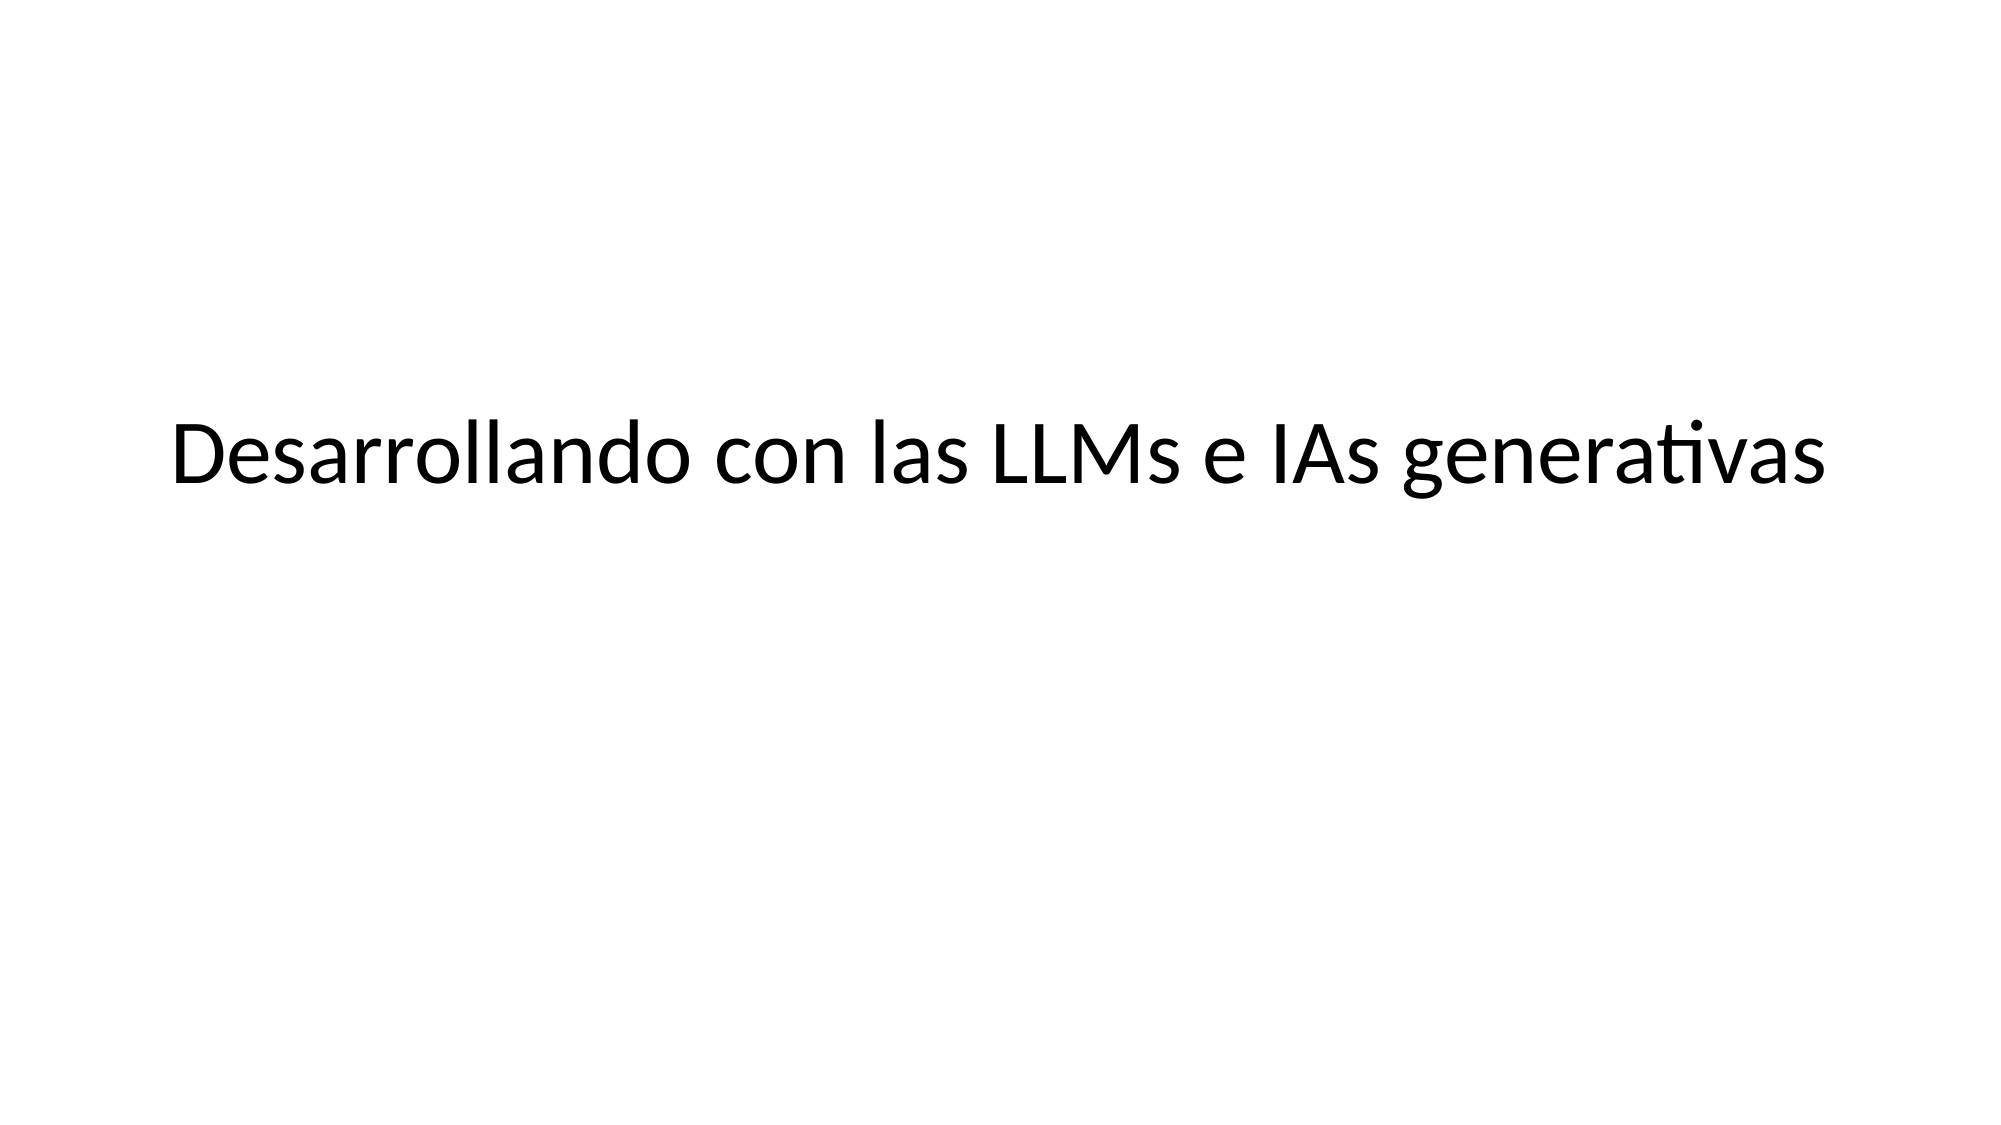

# Desarrollando con las LLMs e IAs generativas